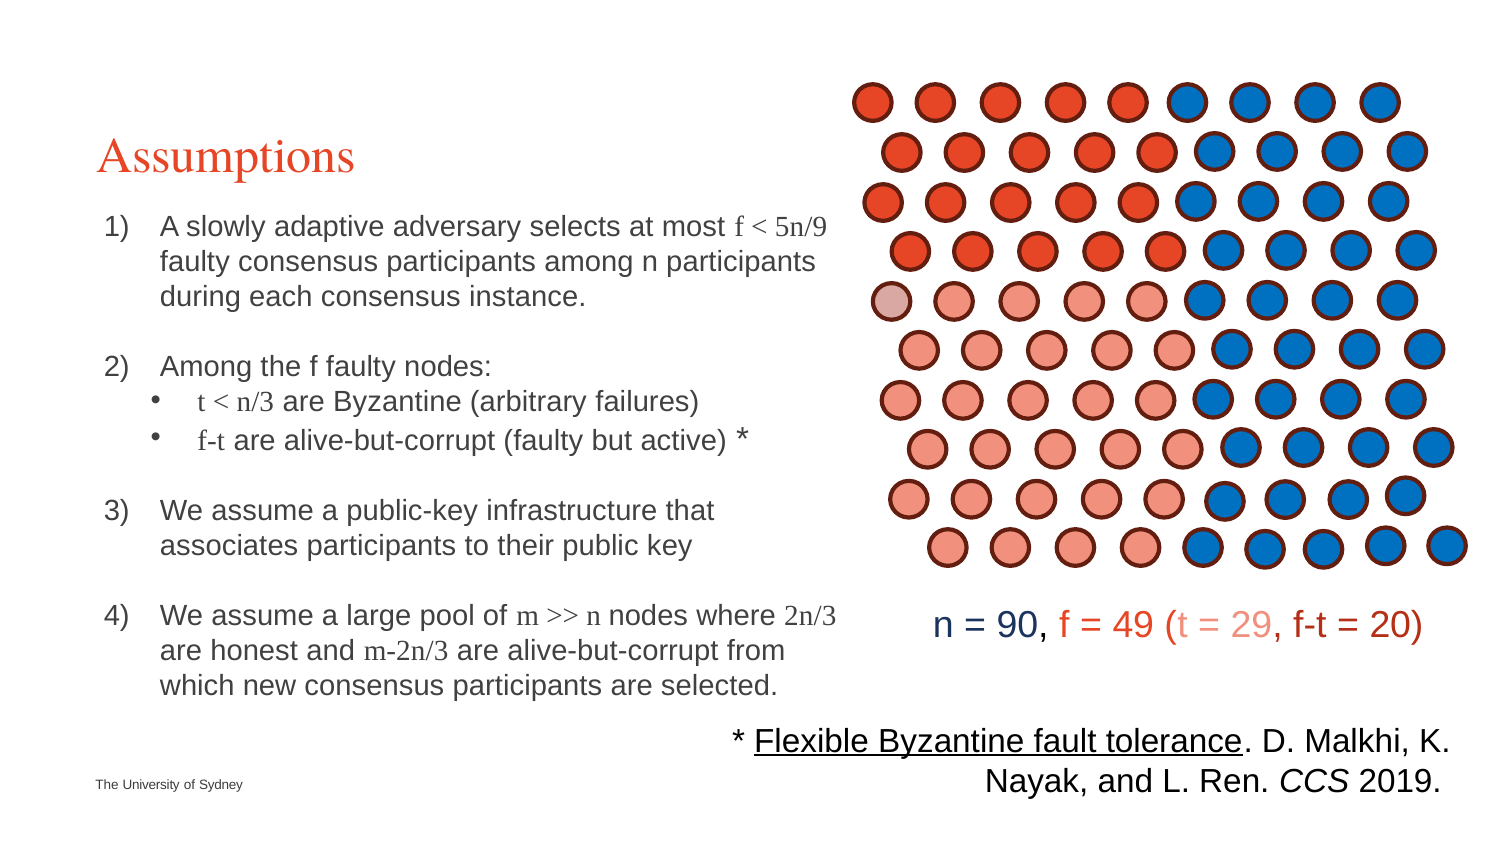

# Assumptions

A slowly adaptive adversary selects at most f < 5n/9 faulty consensus participants among n participants during each consensus instance.

Among the f faulty nodes:
t < n/3 are Byzantine (arbitrary failures)
f-t are alive-but-corrupt (faulty but active) *

We assume a public-key infrastructure that associates participants to their public key

We assume a large pool of m >> n nodes where 2n/3 are honest and m-2n/3 are alive-but-corrupt from which new consensus participants are selected.

n = 90, f = 49 (t = 29, f-t = 20)
* Flexible Byzantine fault tolerance. D. Malkhi, K. Nayak, and L. Ren. CCS 2019.
The University of Sydney